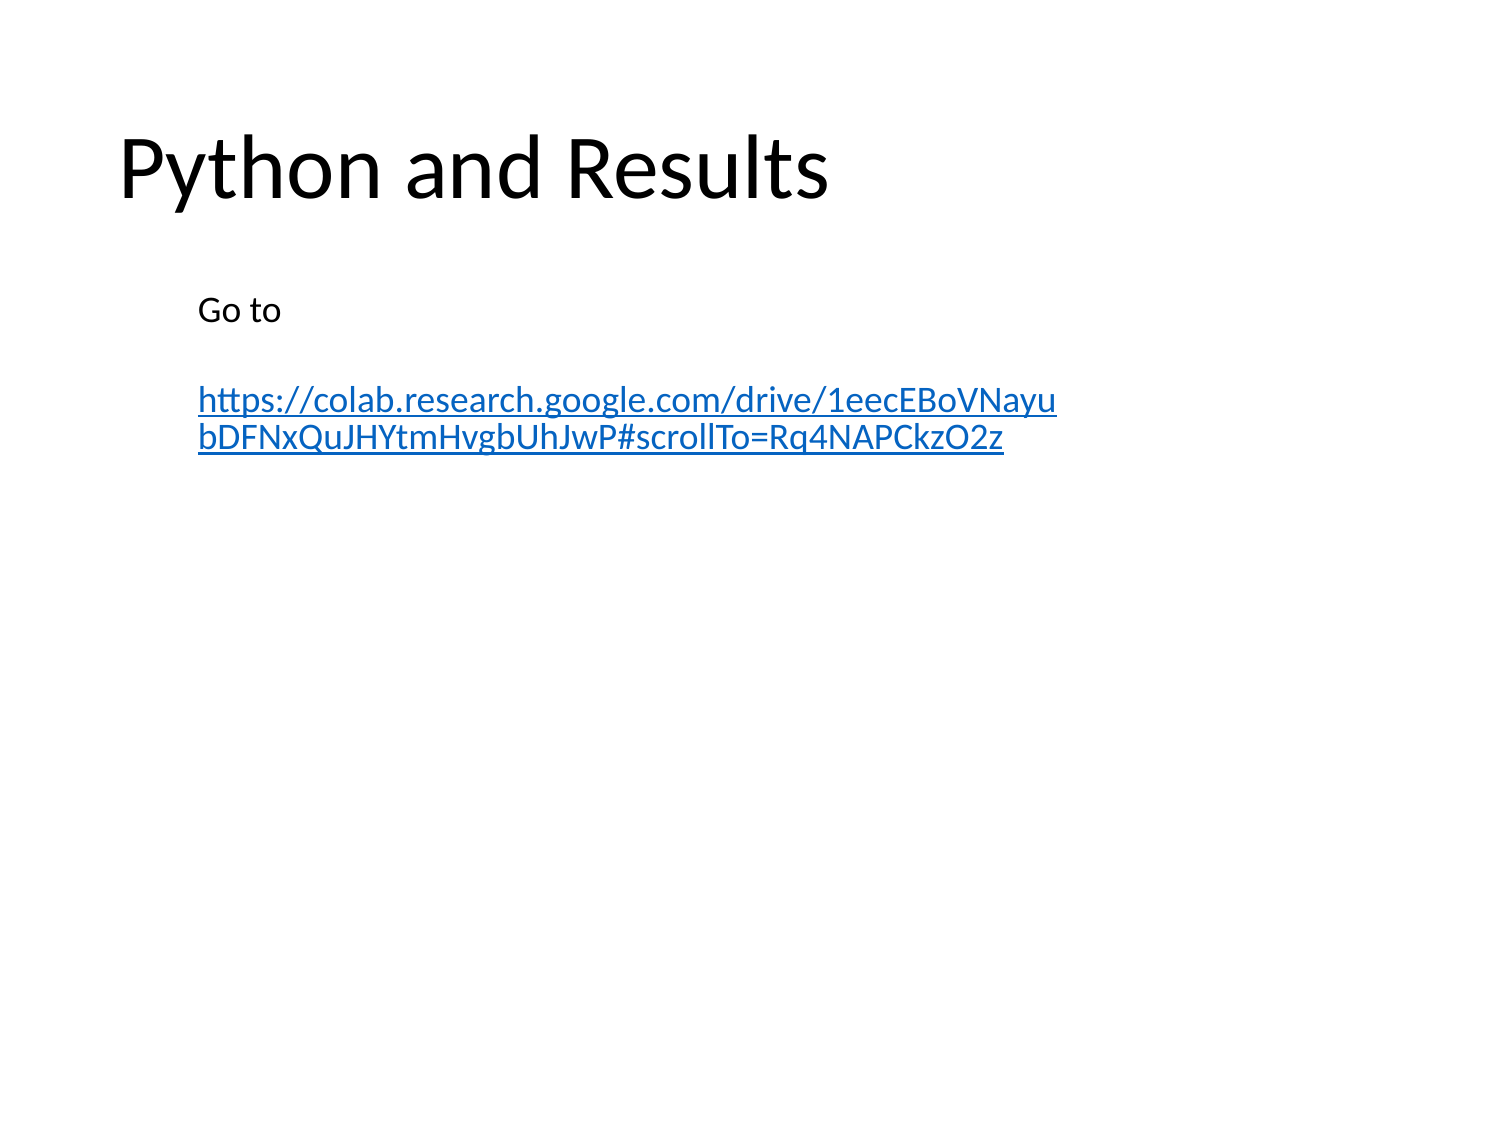

# Python and Results
Go to

https://colab.research.google.com/drive/1eecEBoVNayubDFNxQuJHYtmHvgbUhJwP#scrollTo=Rq4NAPCkzO2z